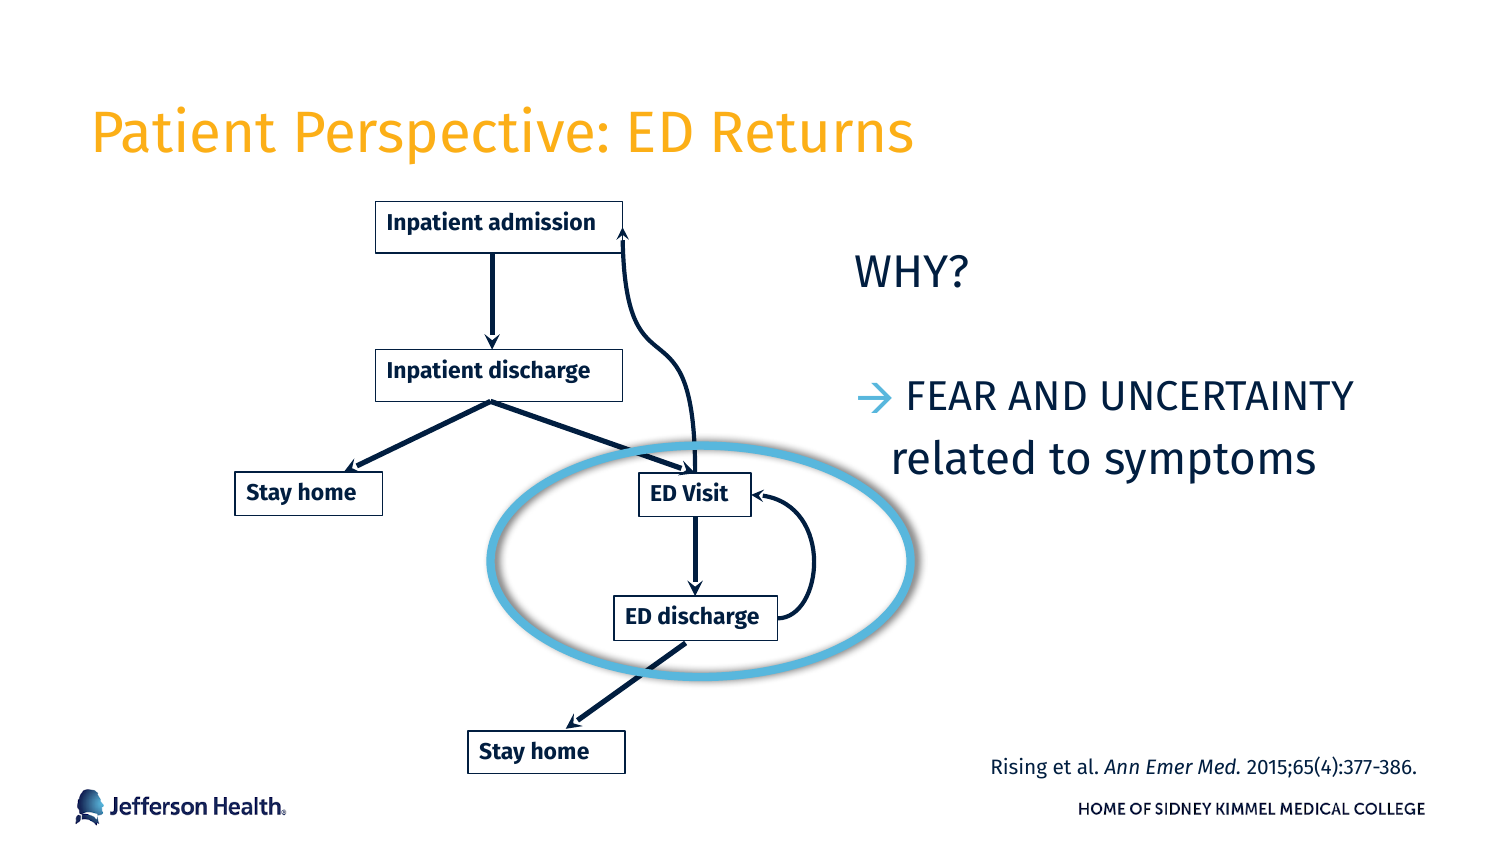

# Patient Perspective: ED Returns
Inpatient admission
Inpatient discharge
Stay home
ED Visit
ED discharge
Stay home
    WHY?

 FEAR AND UNCERTAINTY
       related to symptoms

Rising et al. Ann Emer Med. 2015;65(4):377-386.